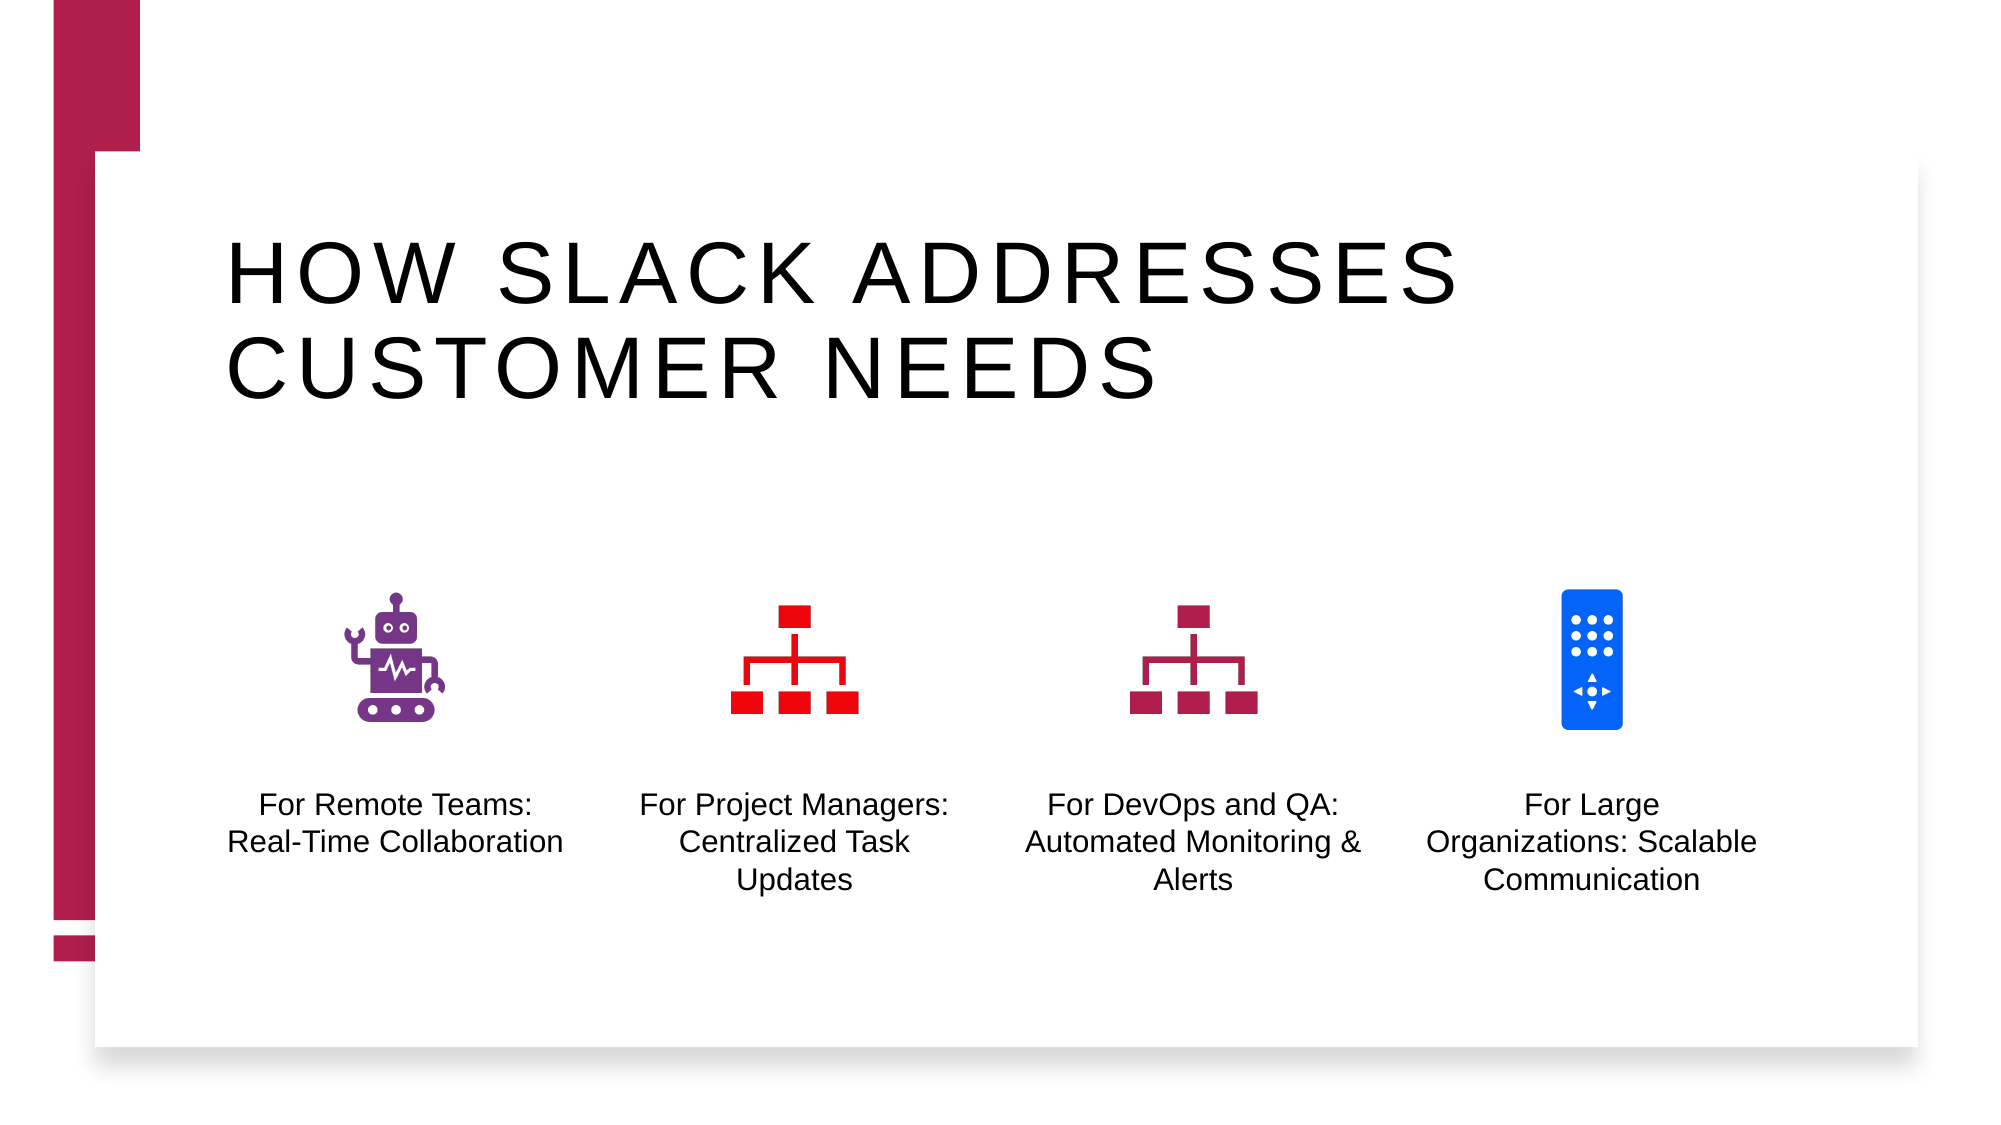

# How Slack Addresses Customer Needs

For Remote Teams: Real-Time Collaboration
For Project Managers: Centralized Task Updates
For DevOps and QA: Automated Monitoring & Alerts
For Large Organizations: Scalable Communication